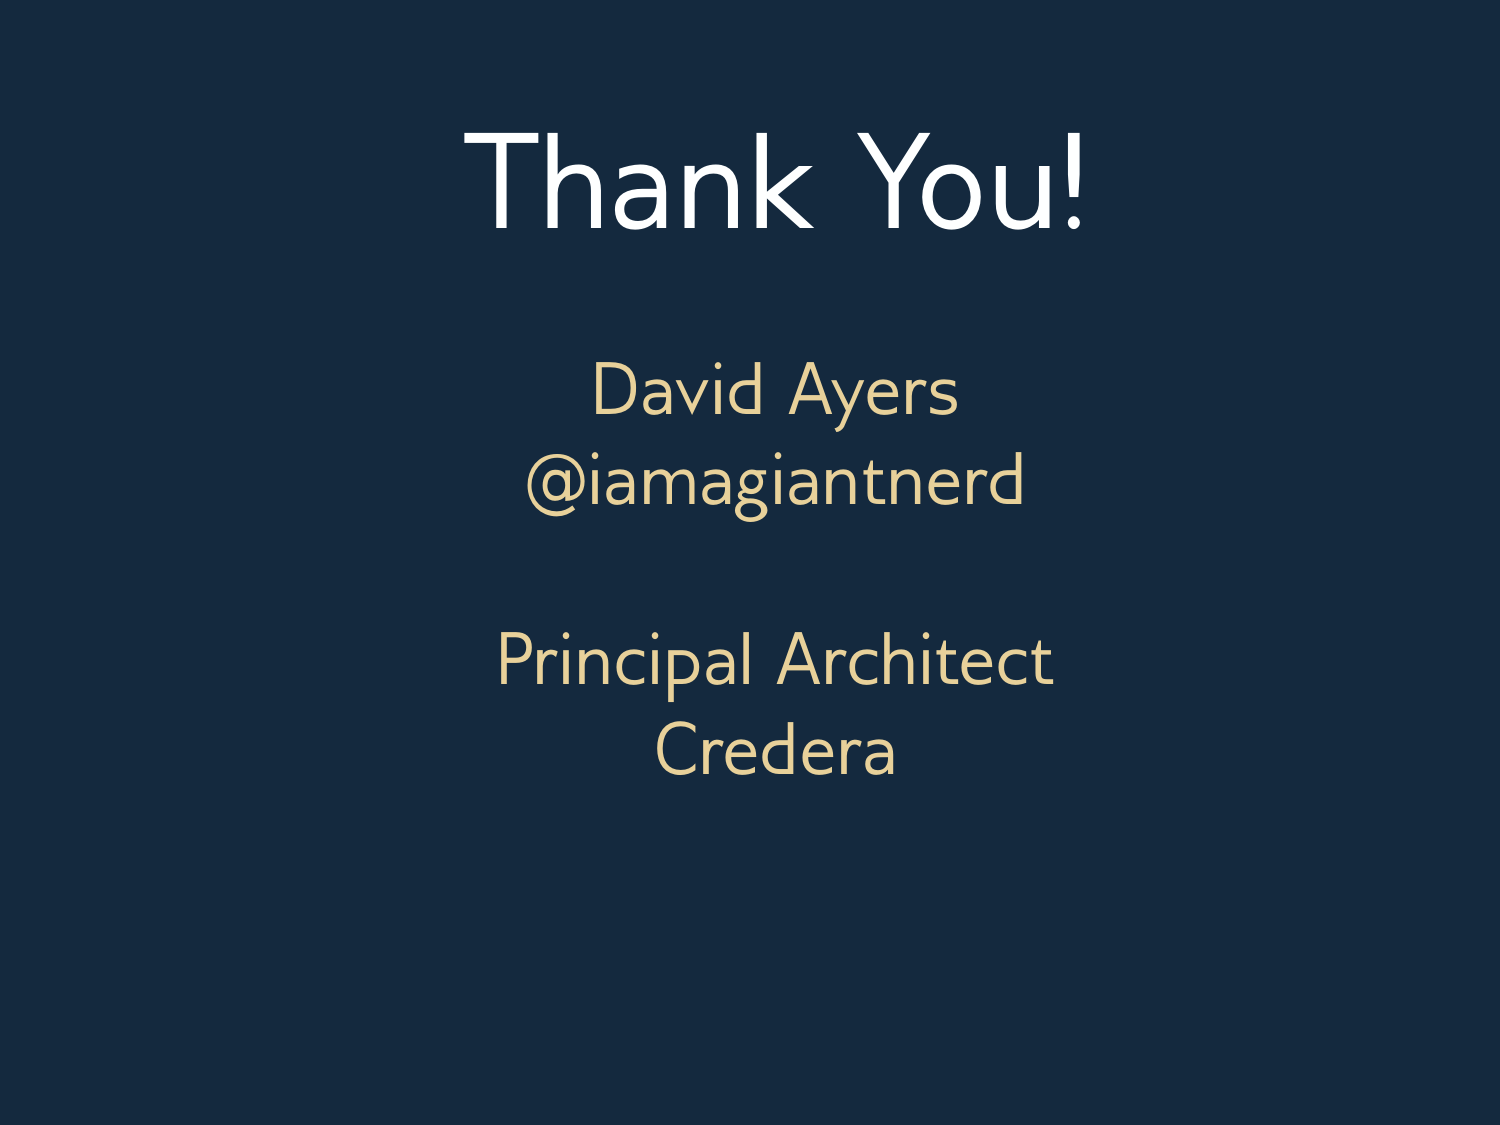

Thank You!

David Ayers
@iamagiantnerd

Principal Architect
Credera